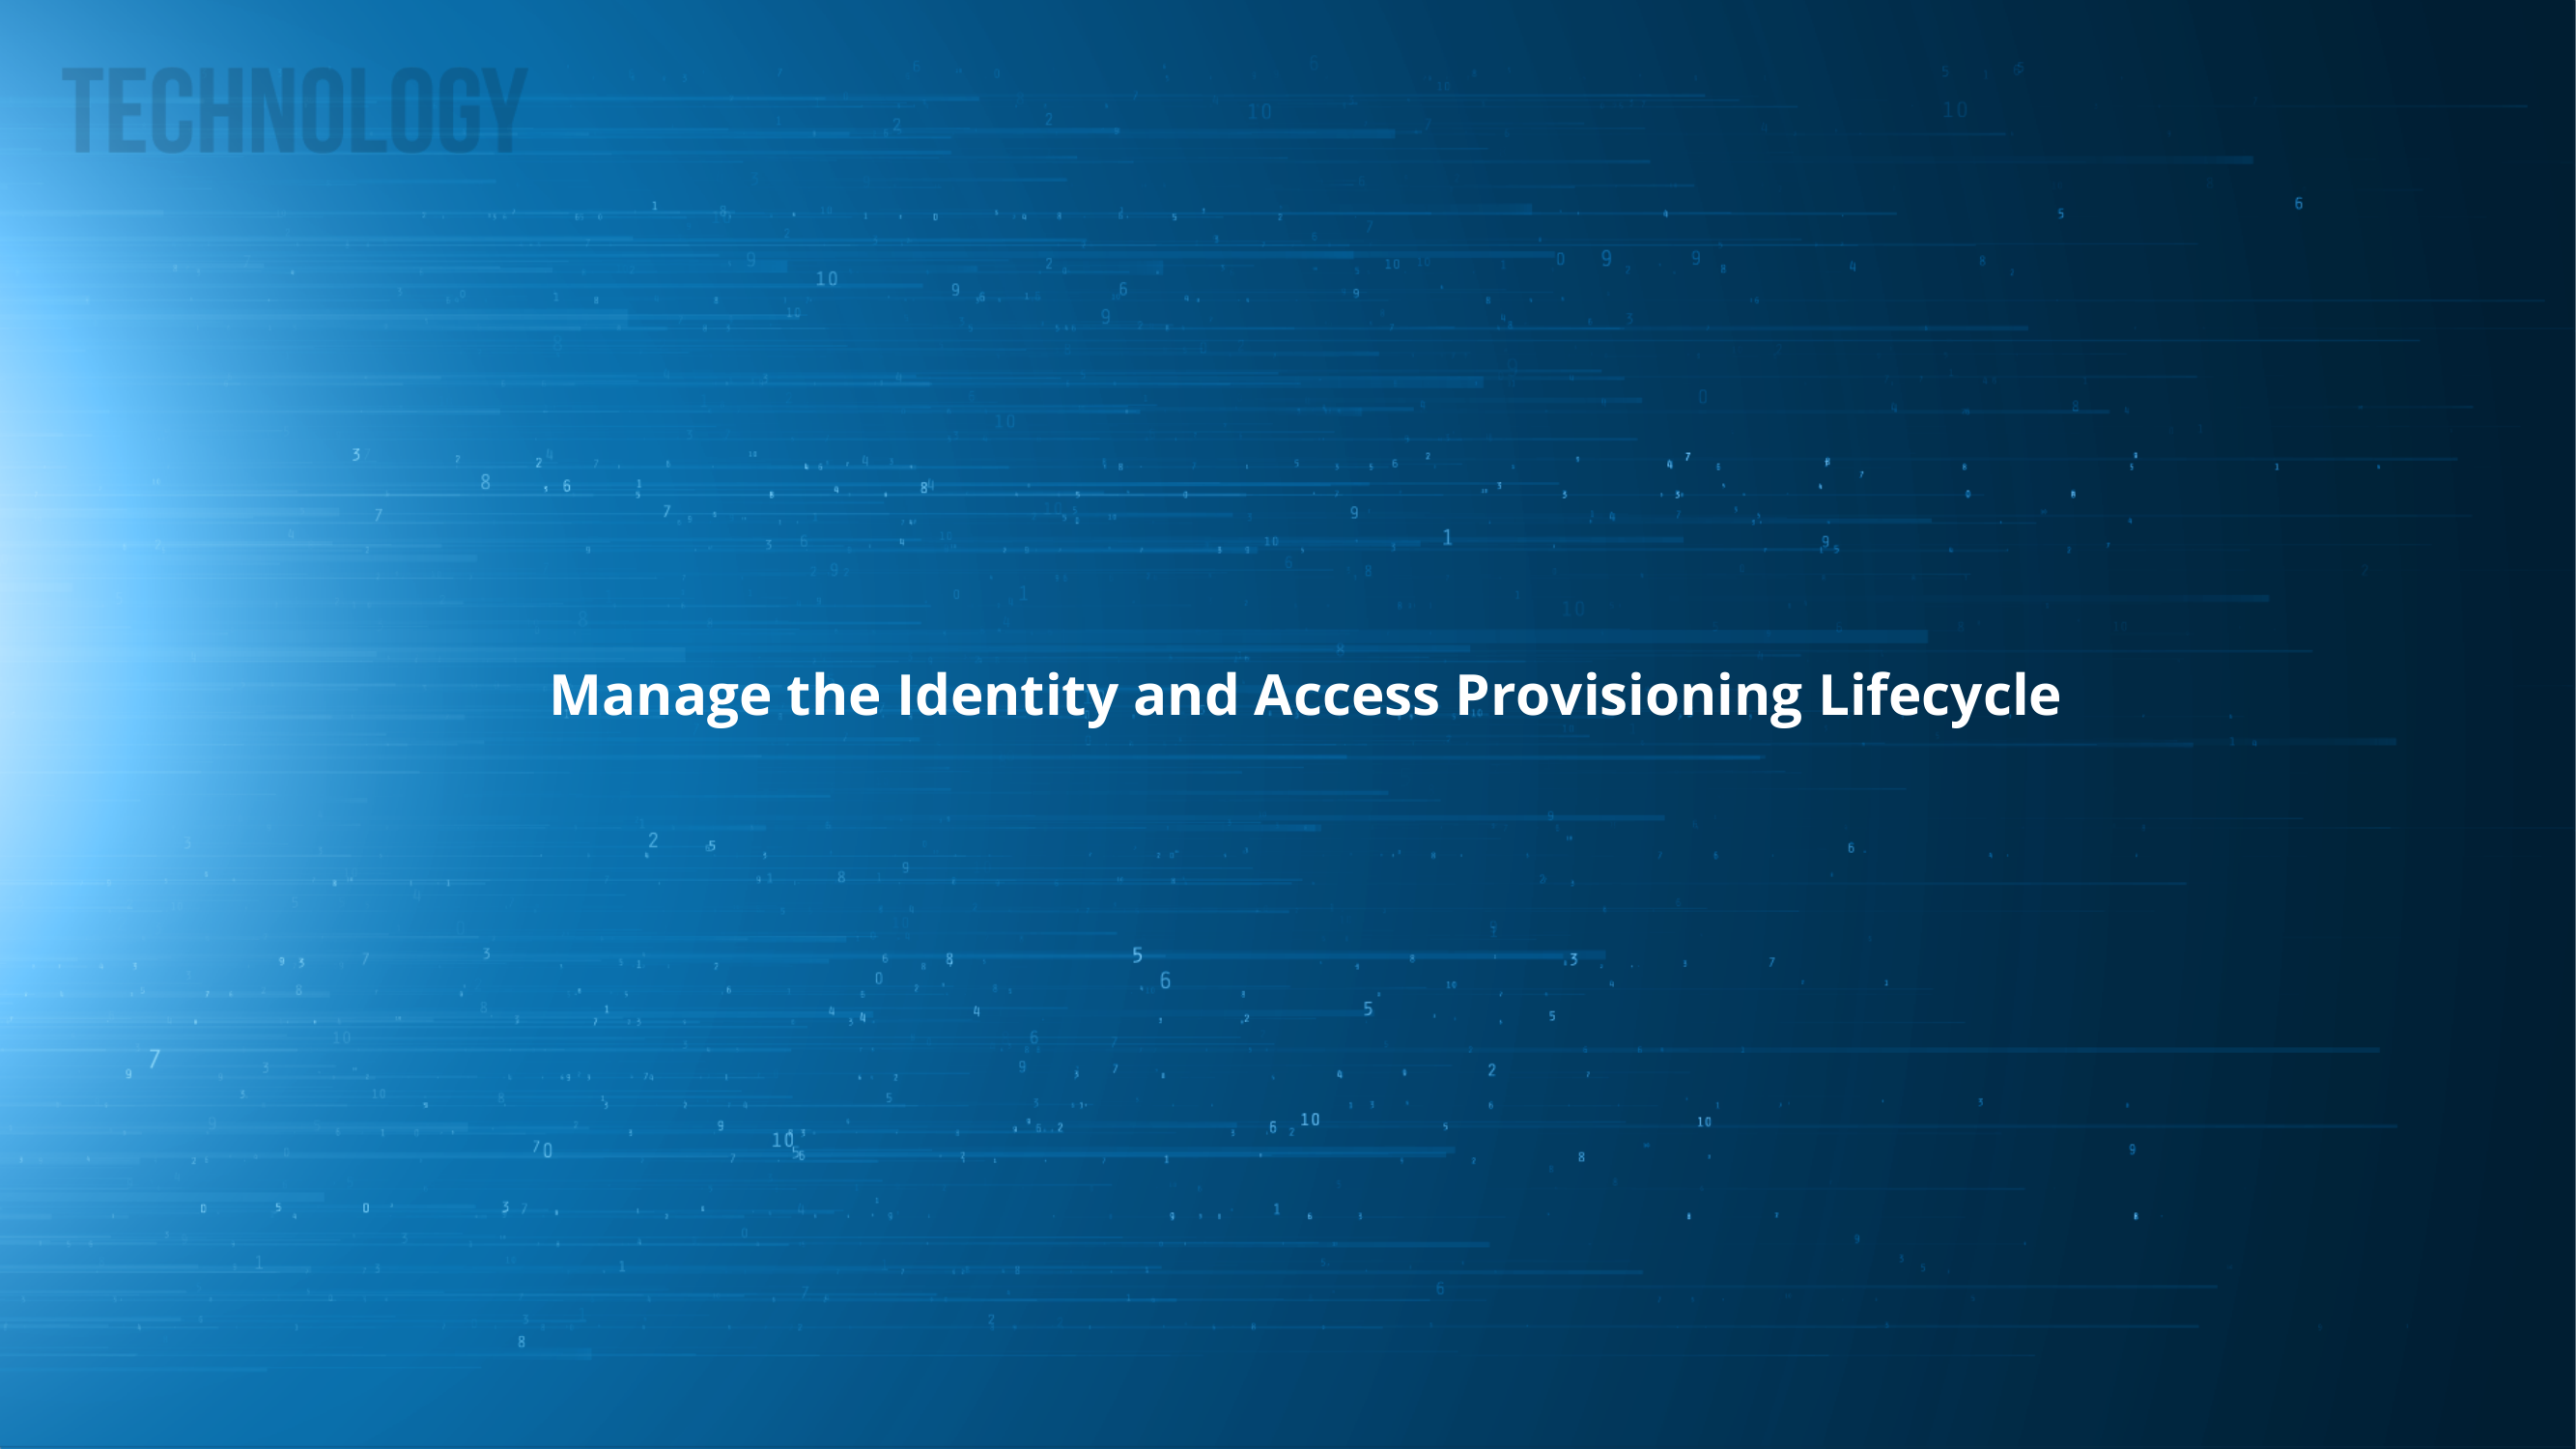

Manage the Identity and Access Provisioning Lifecycle